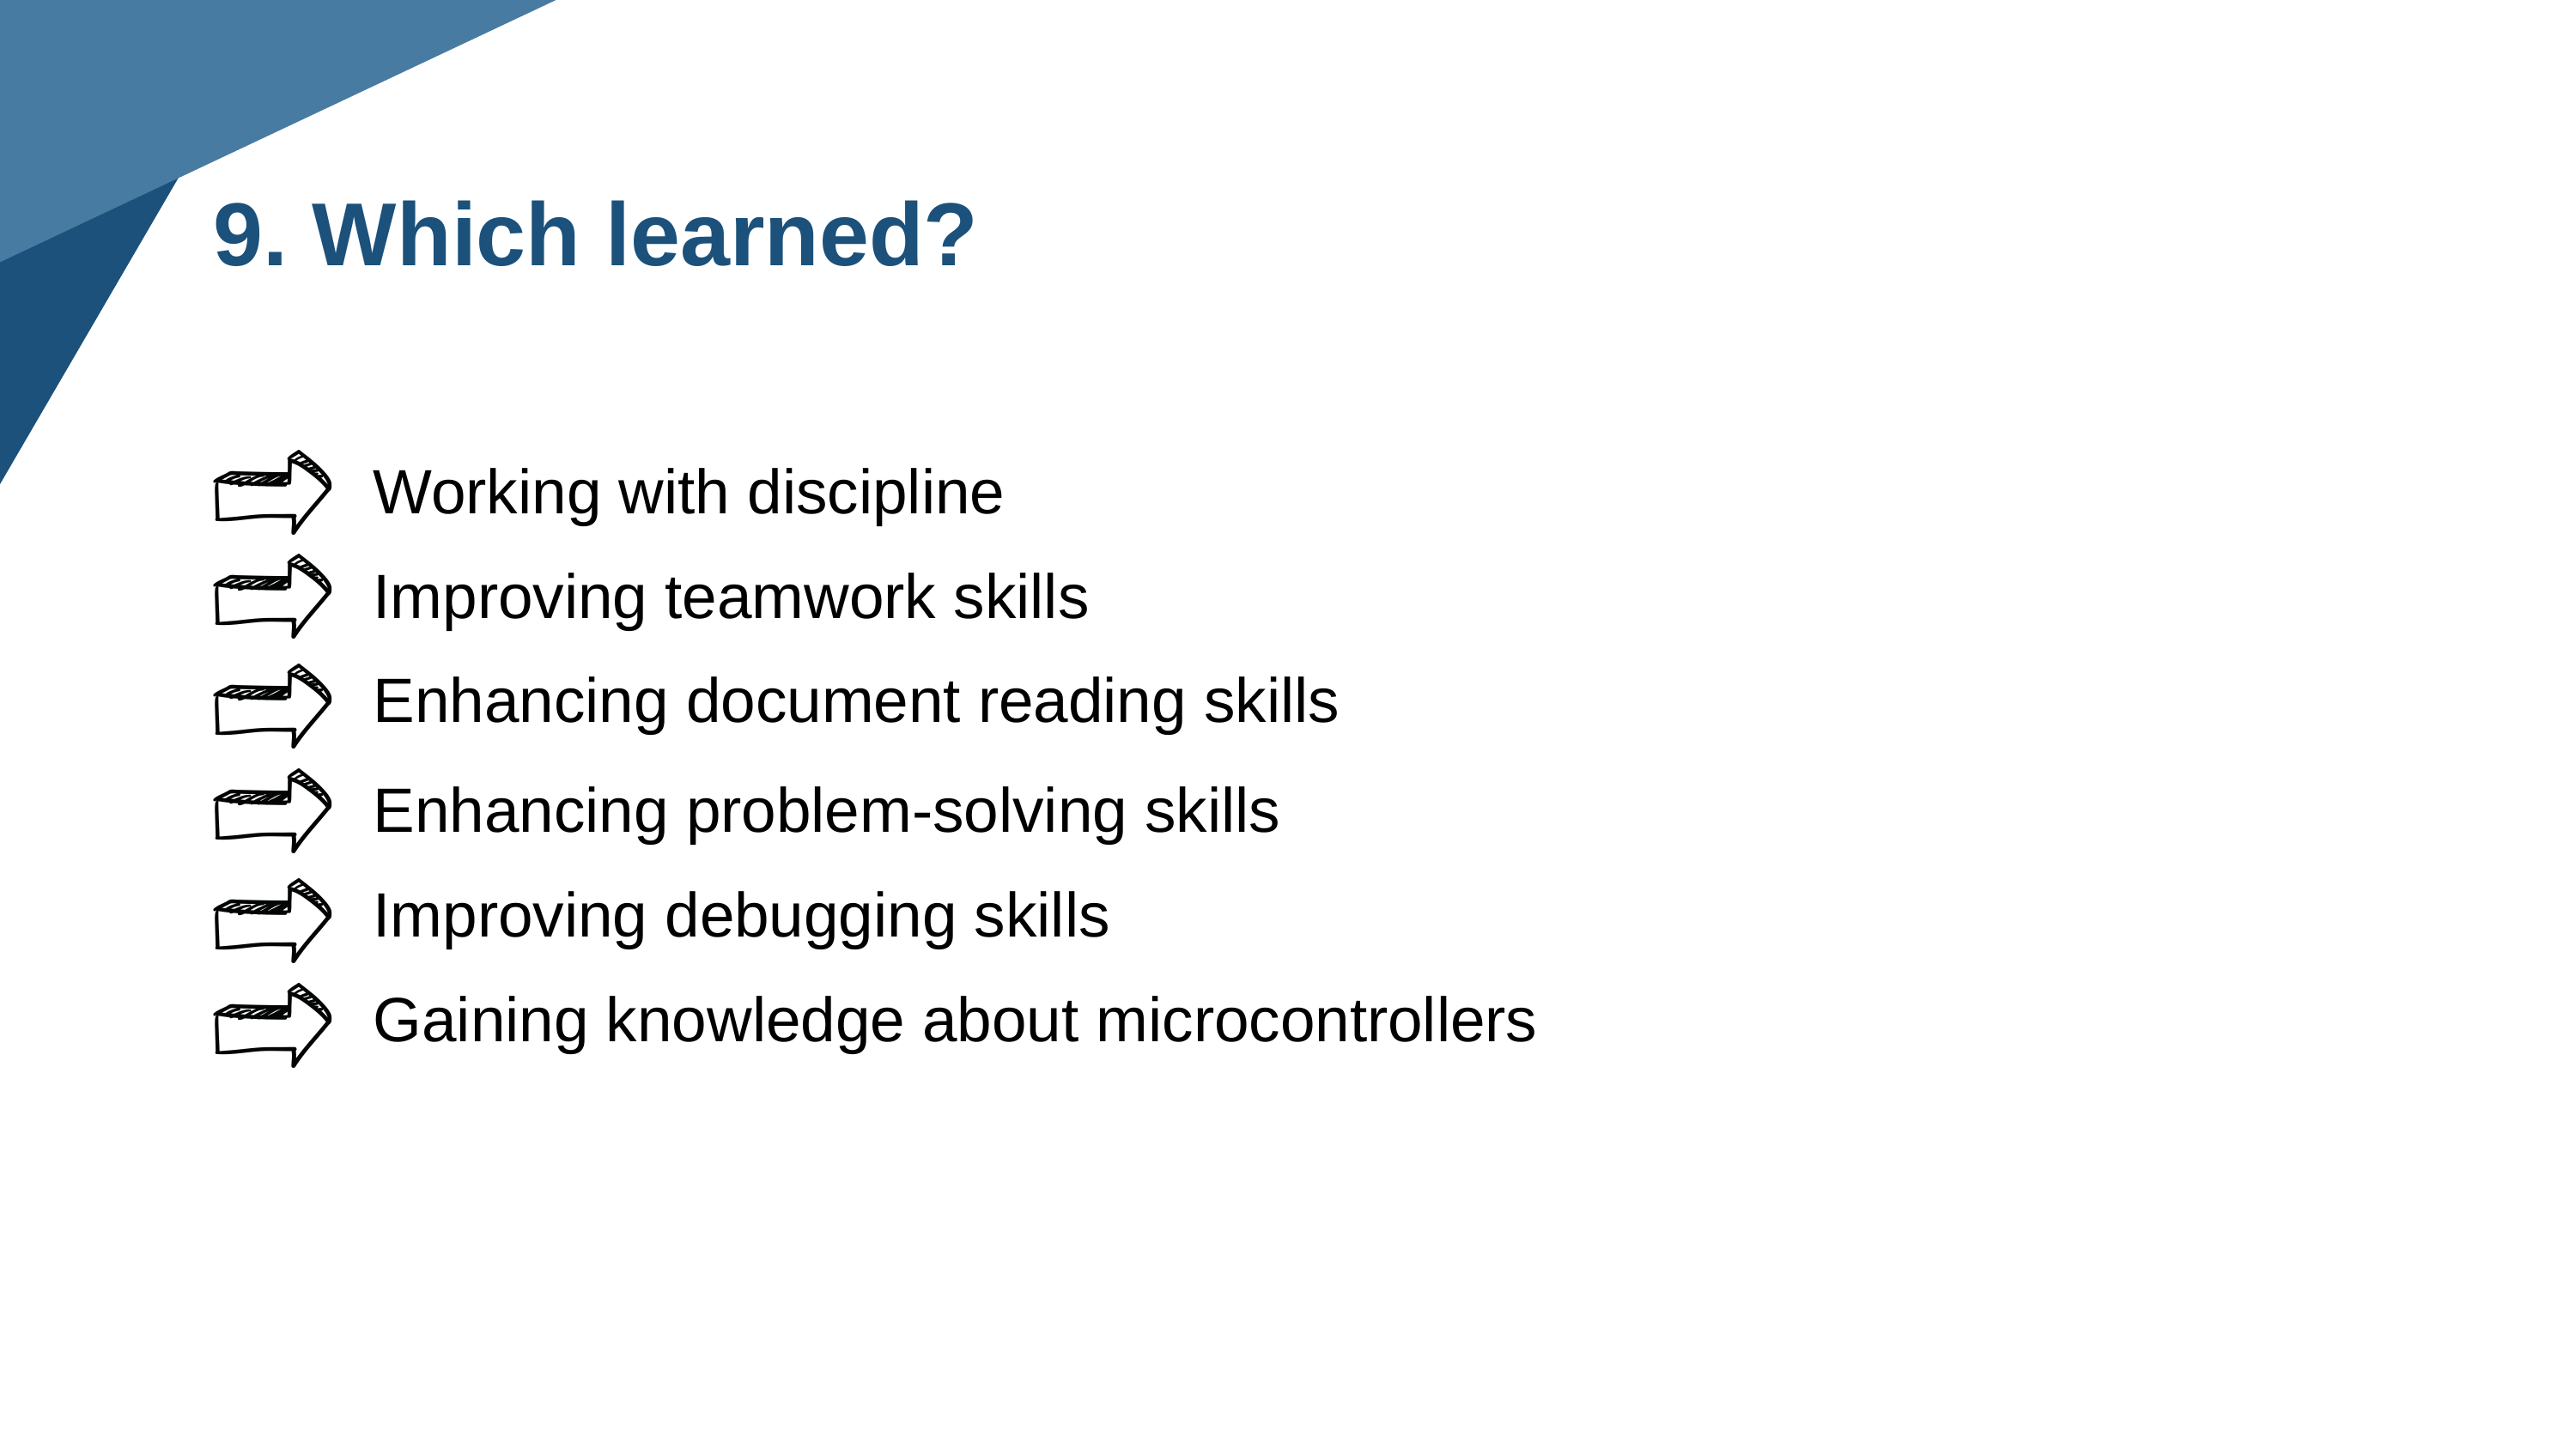

9. Which learned?

Working with discipline

Improving teamwork skills
Enhancing document reading skills

Enhancing problem-solving skills
Improving debugging skills

Gaining knowledge about microcontrollers